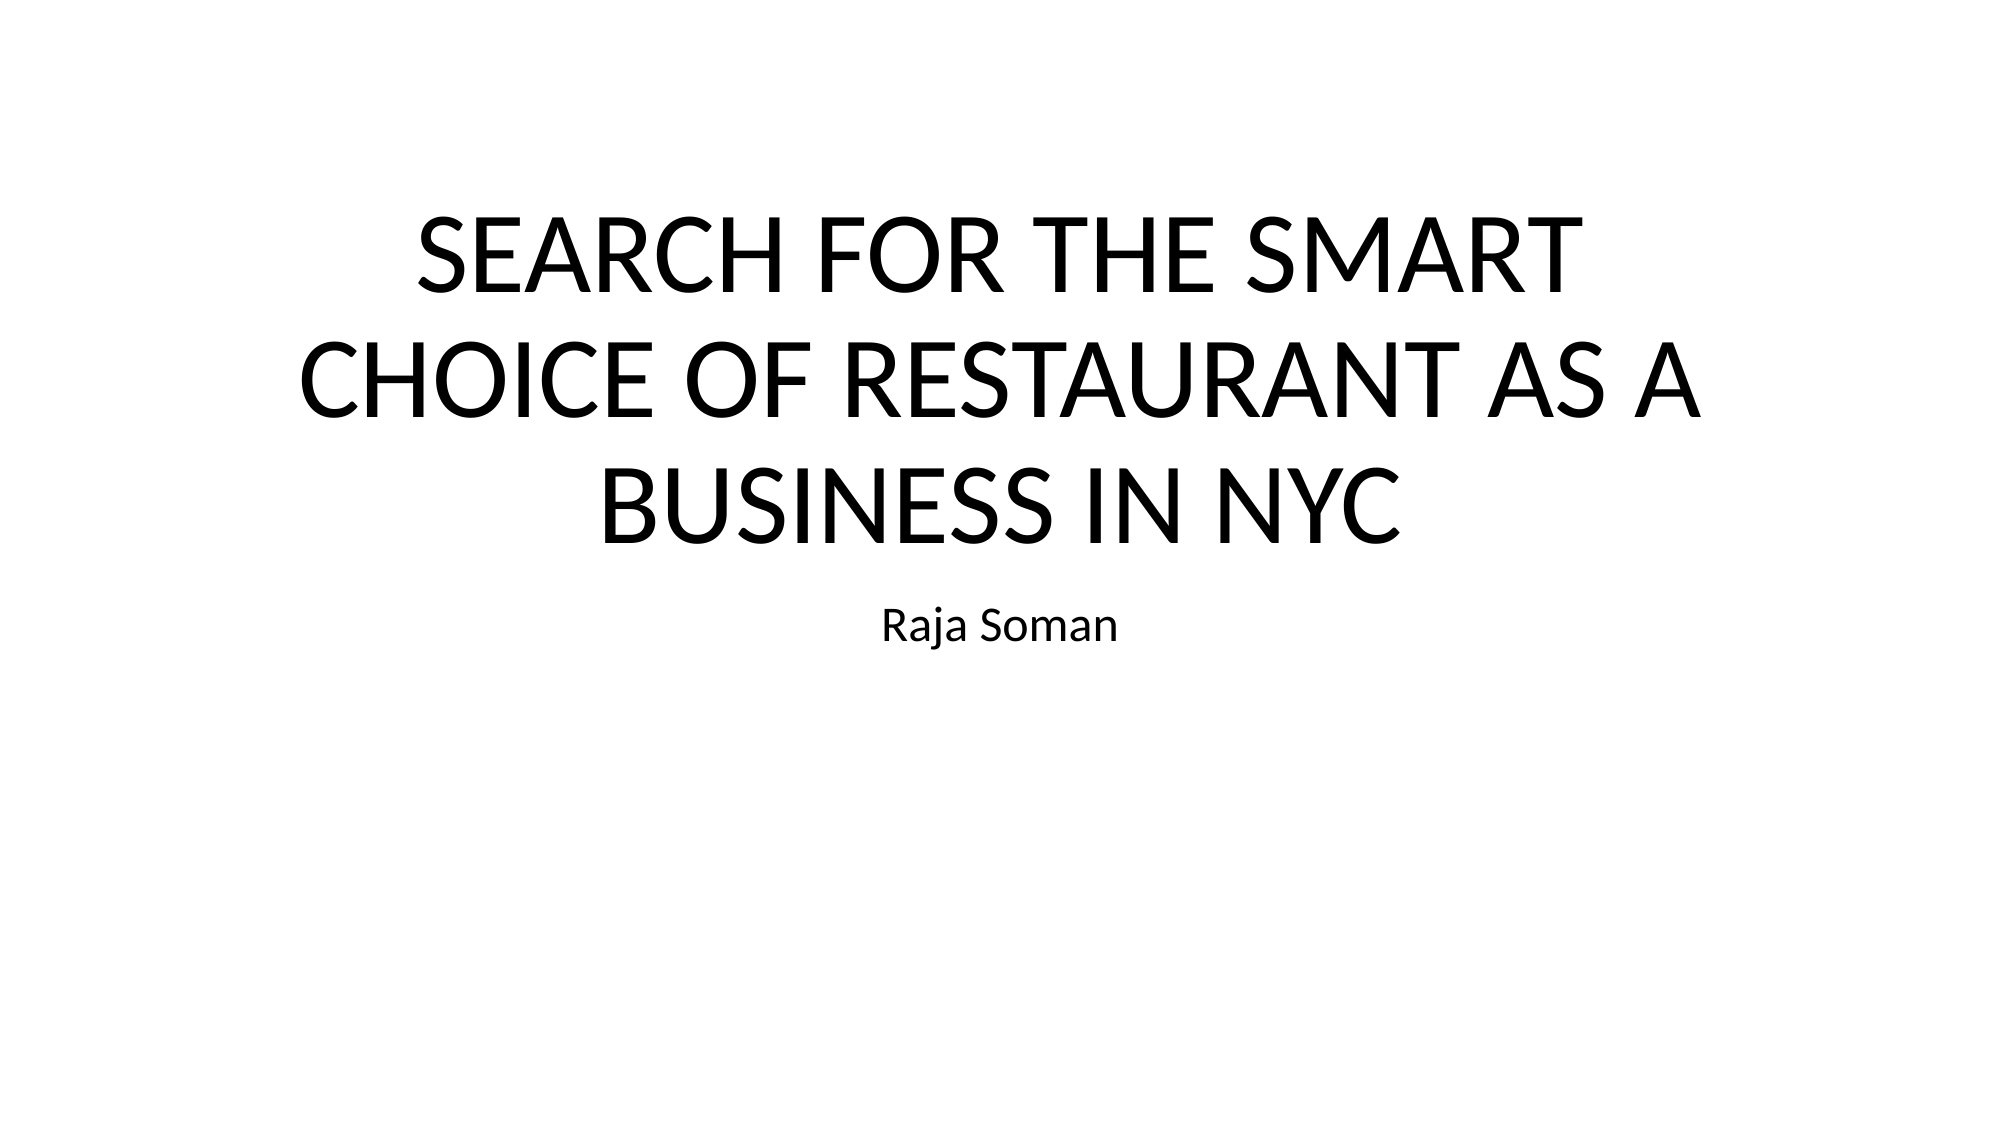

# SEARCH FOR THE SMART CHOICE OF RESTAURANT AS A BUSINESS IN NYC
Raja Soman